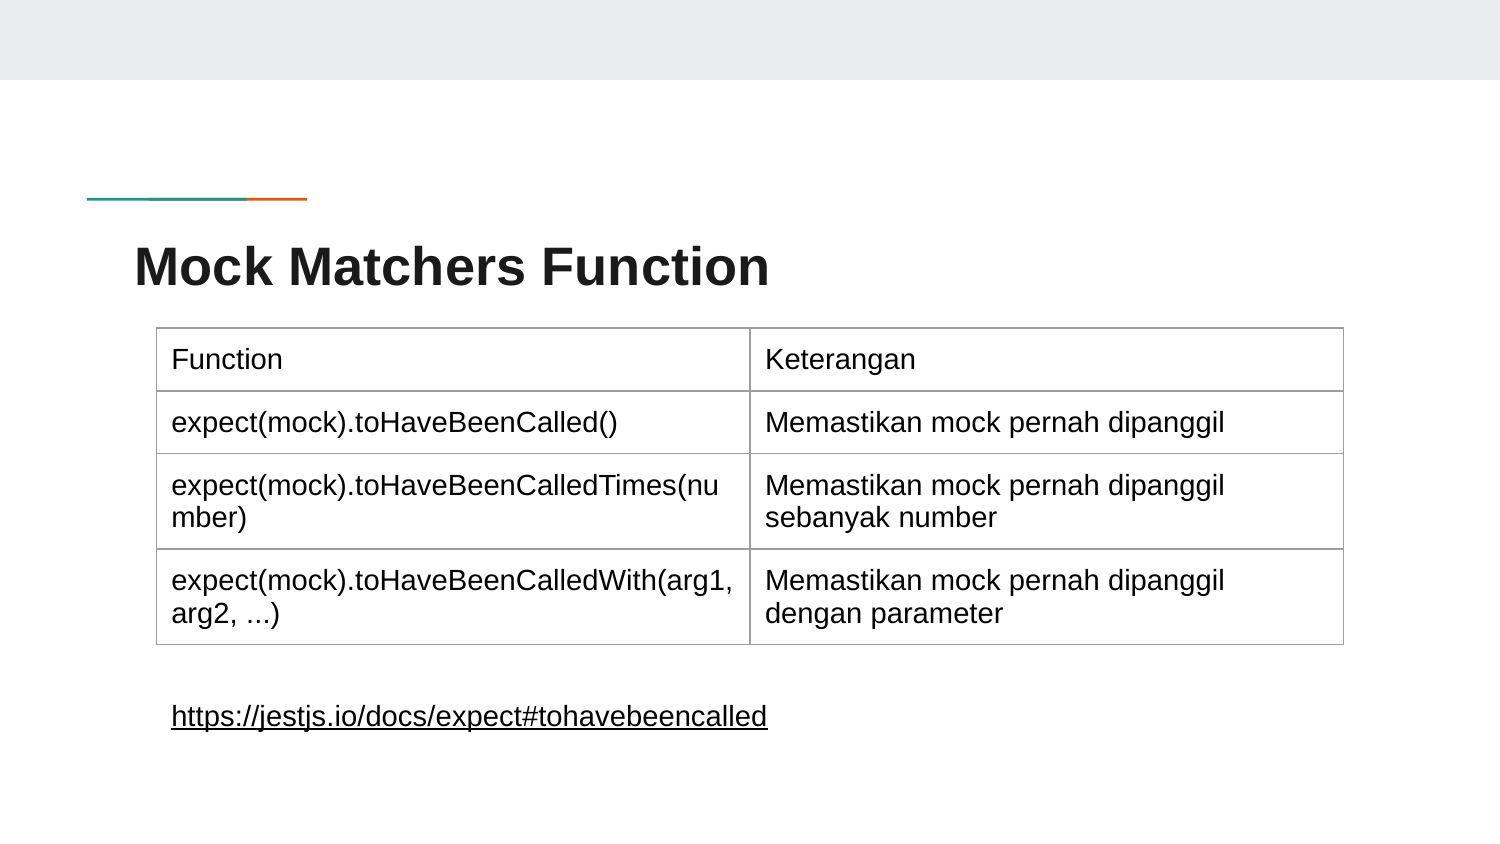

# Mock Matchers Function
| Function | Keterangan |
| --- | --- |
| expect(mock).toHaveBeenCalled() | Memastikan mock pernah dipanggil |
| expect(mock).toHaveBeenCalledTimes(number) | Memastikan mock pernah dipanggil sebanyak number |
| expect(mock).toHaveBeenCalledWith(arg1, arg2, ...) | Memastikan mock pernah dipanggil dengan parameter |
https://jestjs.io/docs/expect#tohavebeencalled